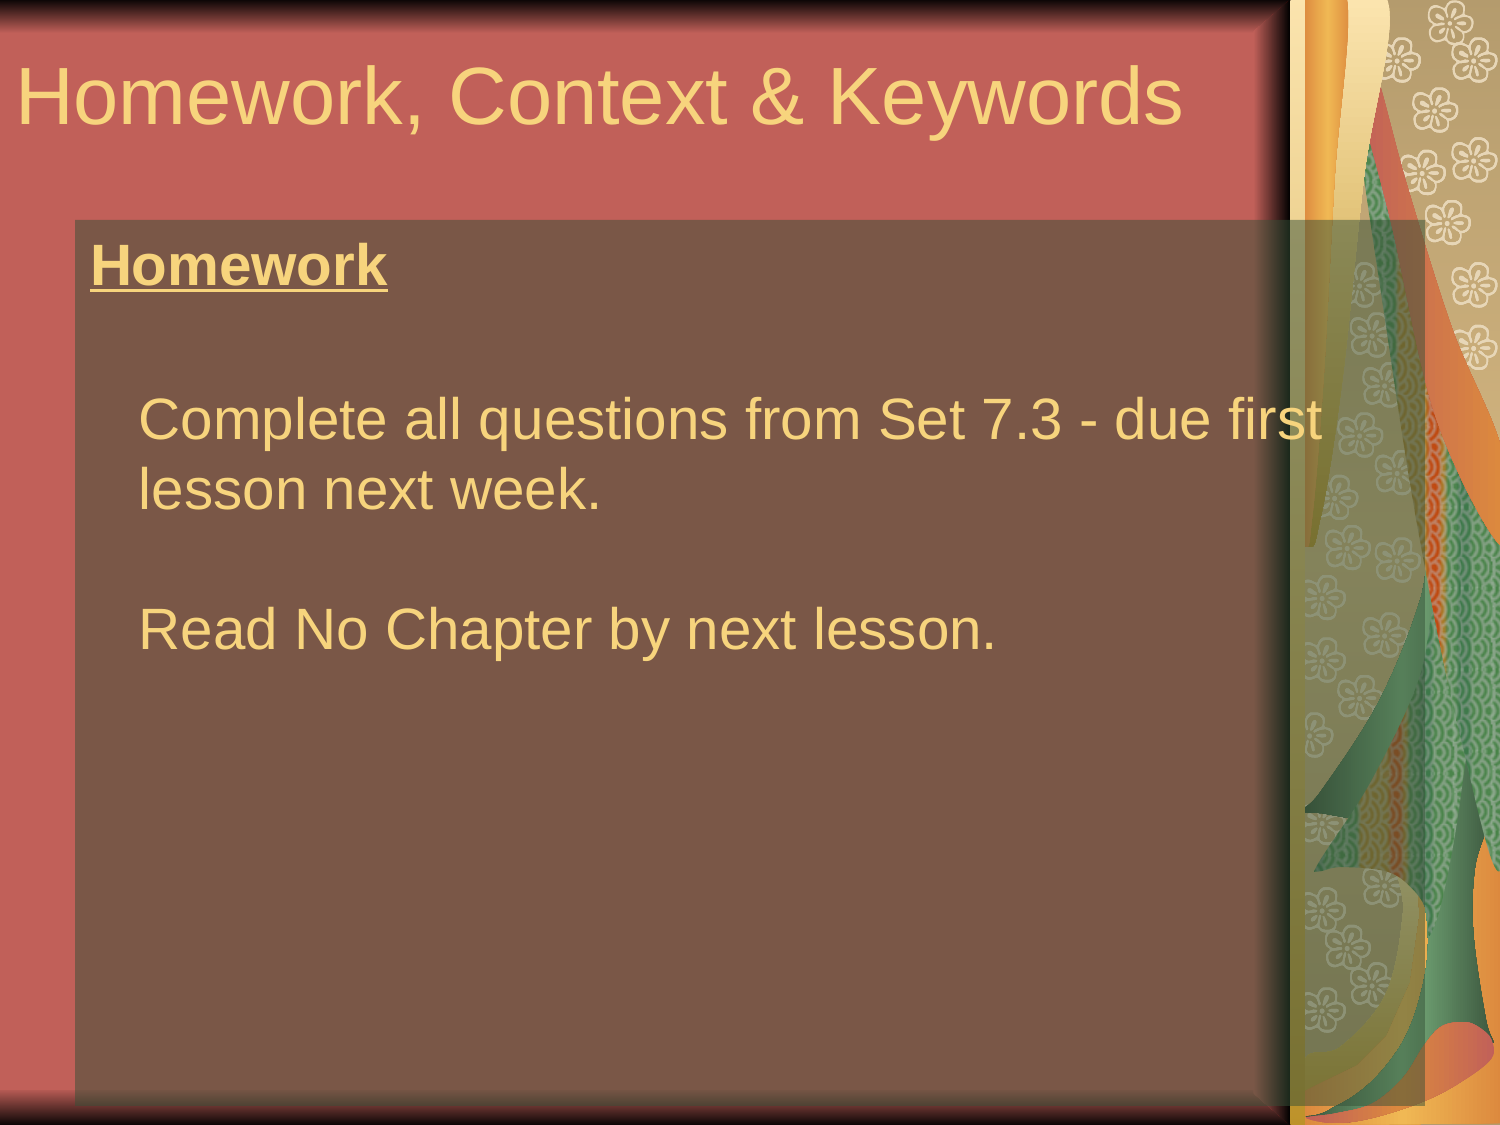

# Homework, Context & Keywords
Homework

Complete all questions from Set 7.3 - due first lesson next week.

Read No Chapter by next lesson.